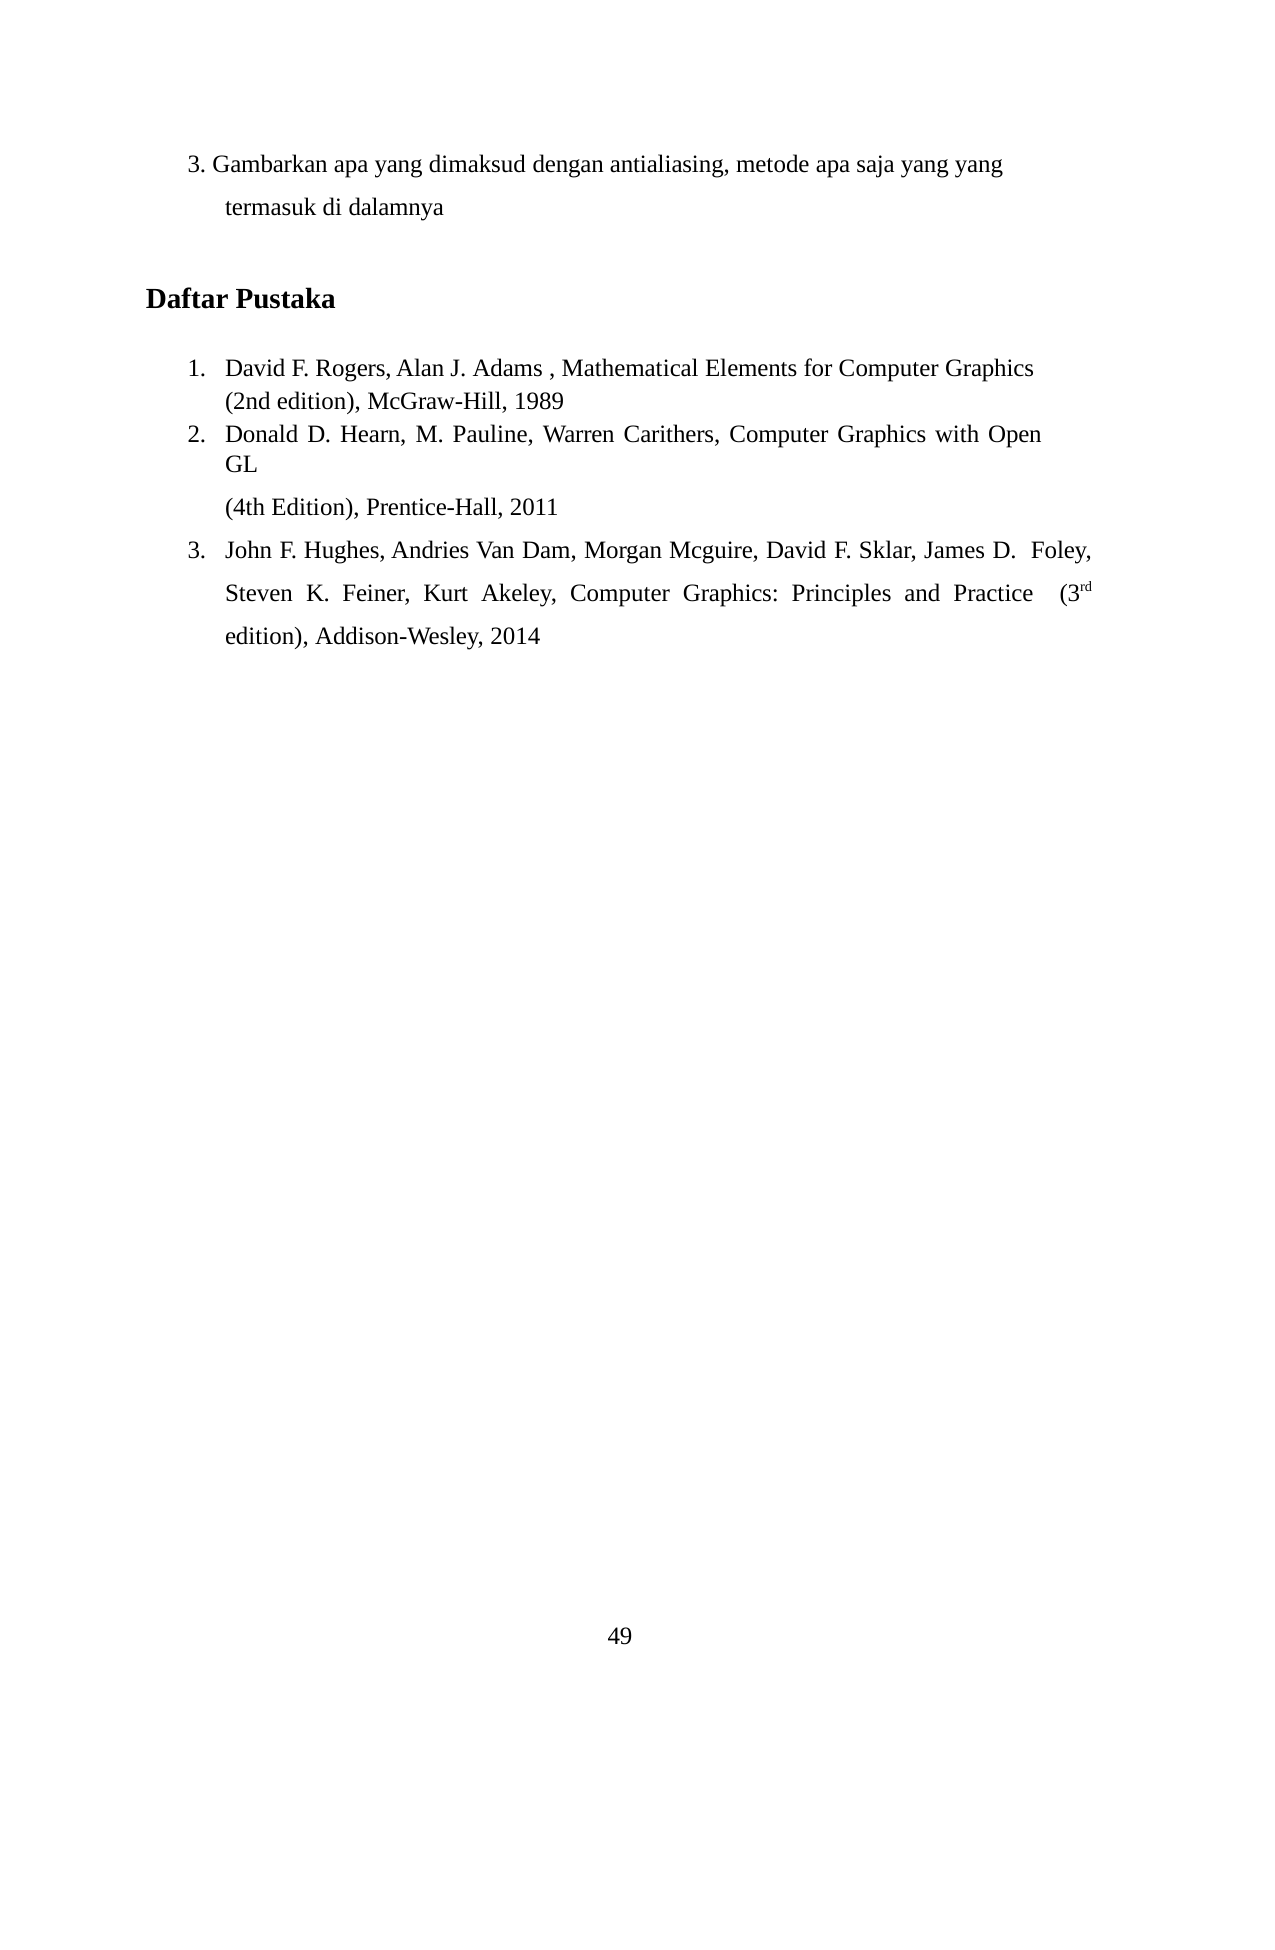

3. Gambarkan apa yang dimaksud dengan antialiasing, metode apa saja yang yang  termasuk di dalamnya

Daftar Pustaka

David F. Rogers, Alan J. Adams , Mathematical Elements for Computer Graphics  (2nd edition), McGraw-Hill, 1989
Donald D. Hearn, M. Pauline, Warren Carithers, Computer Graphics with Open GL
(4th Edition), Prentice-Hall, 2011
John F. Hughes, Andries Van Dam, Morgan Mcguire, David F. Sklar, James D.  Foley, Steven K. Feiner, Kurt Akeley, Computer Graphics: Principles and Practice  (3rd edition), Addison-Wesley, 2014
49